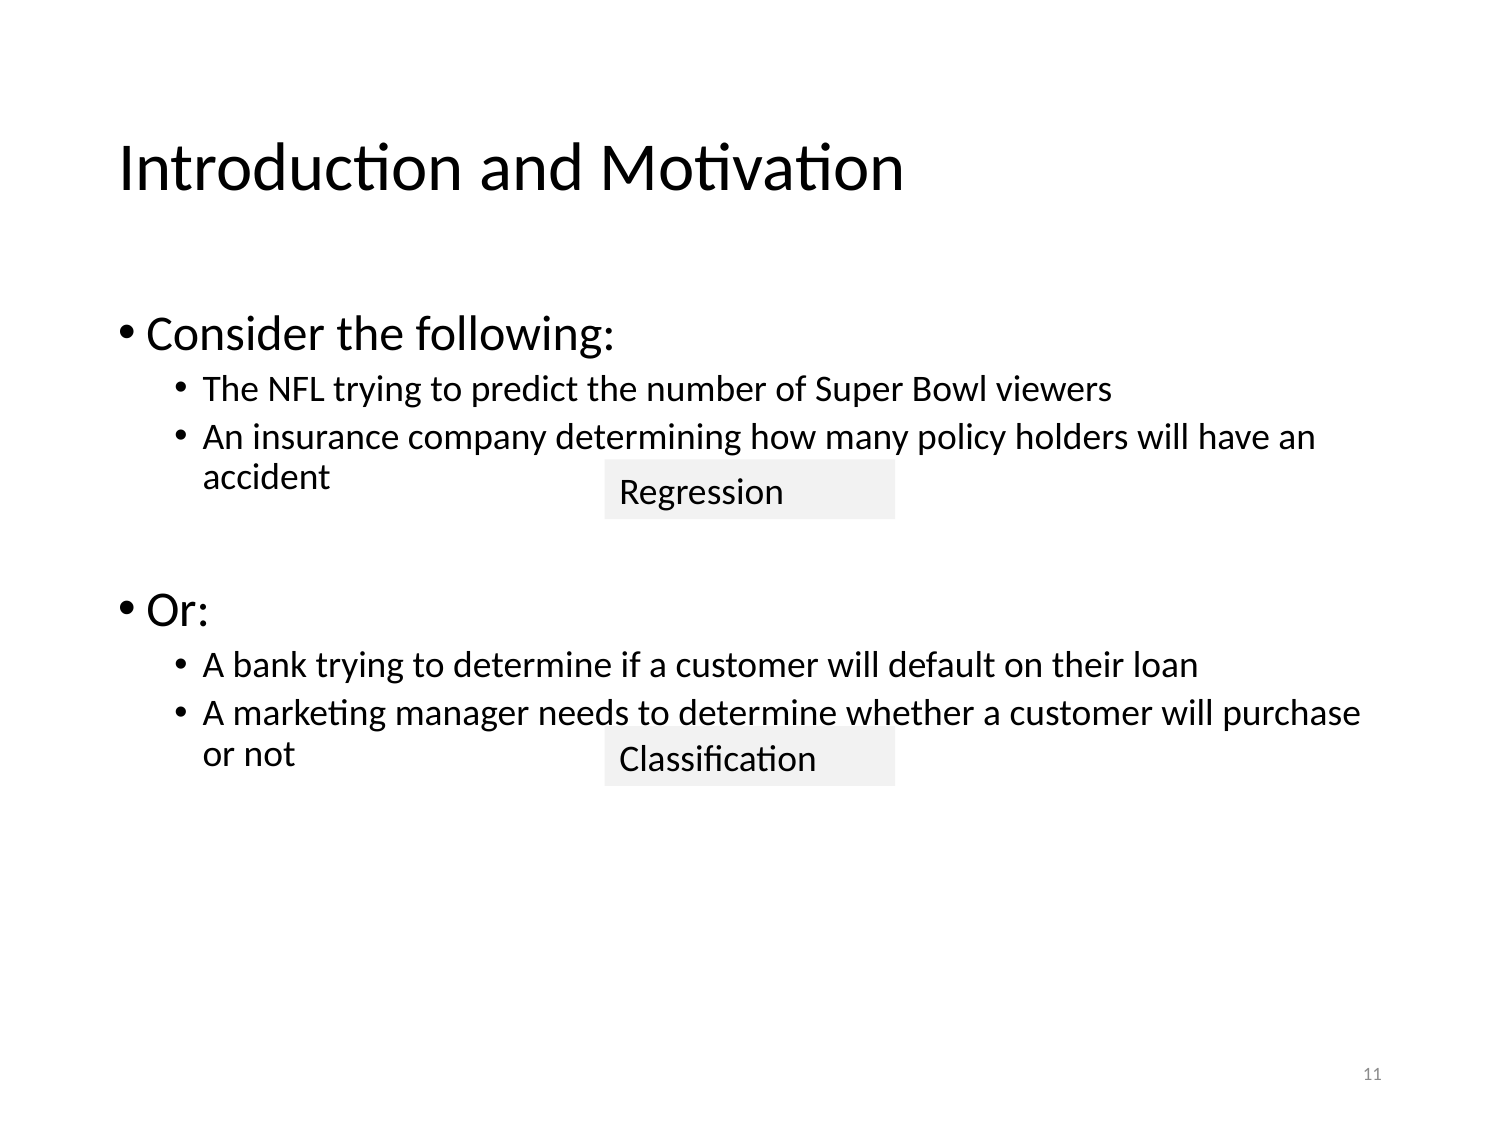

# Introduction and Motivation
Consider the following:
The NFL trying to predict the number of Super Bowl viewers
An insurance company determining how many policy holders will have an accident

Or:
A bank trying to determine if a customer will default on their loan
A marketing manager needs to determine whether a customer will purchase or not
Regression
Classification
11